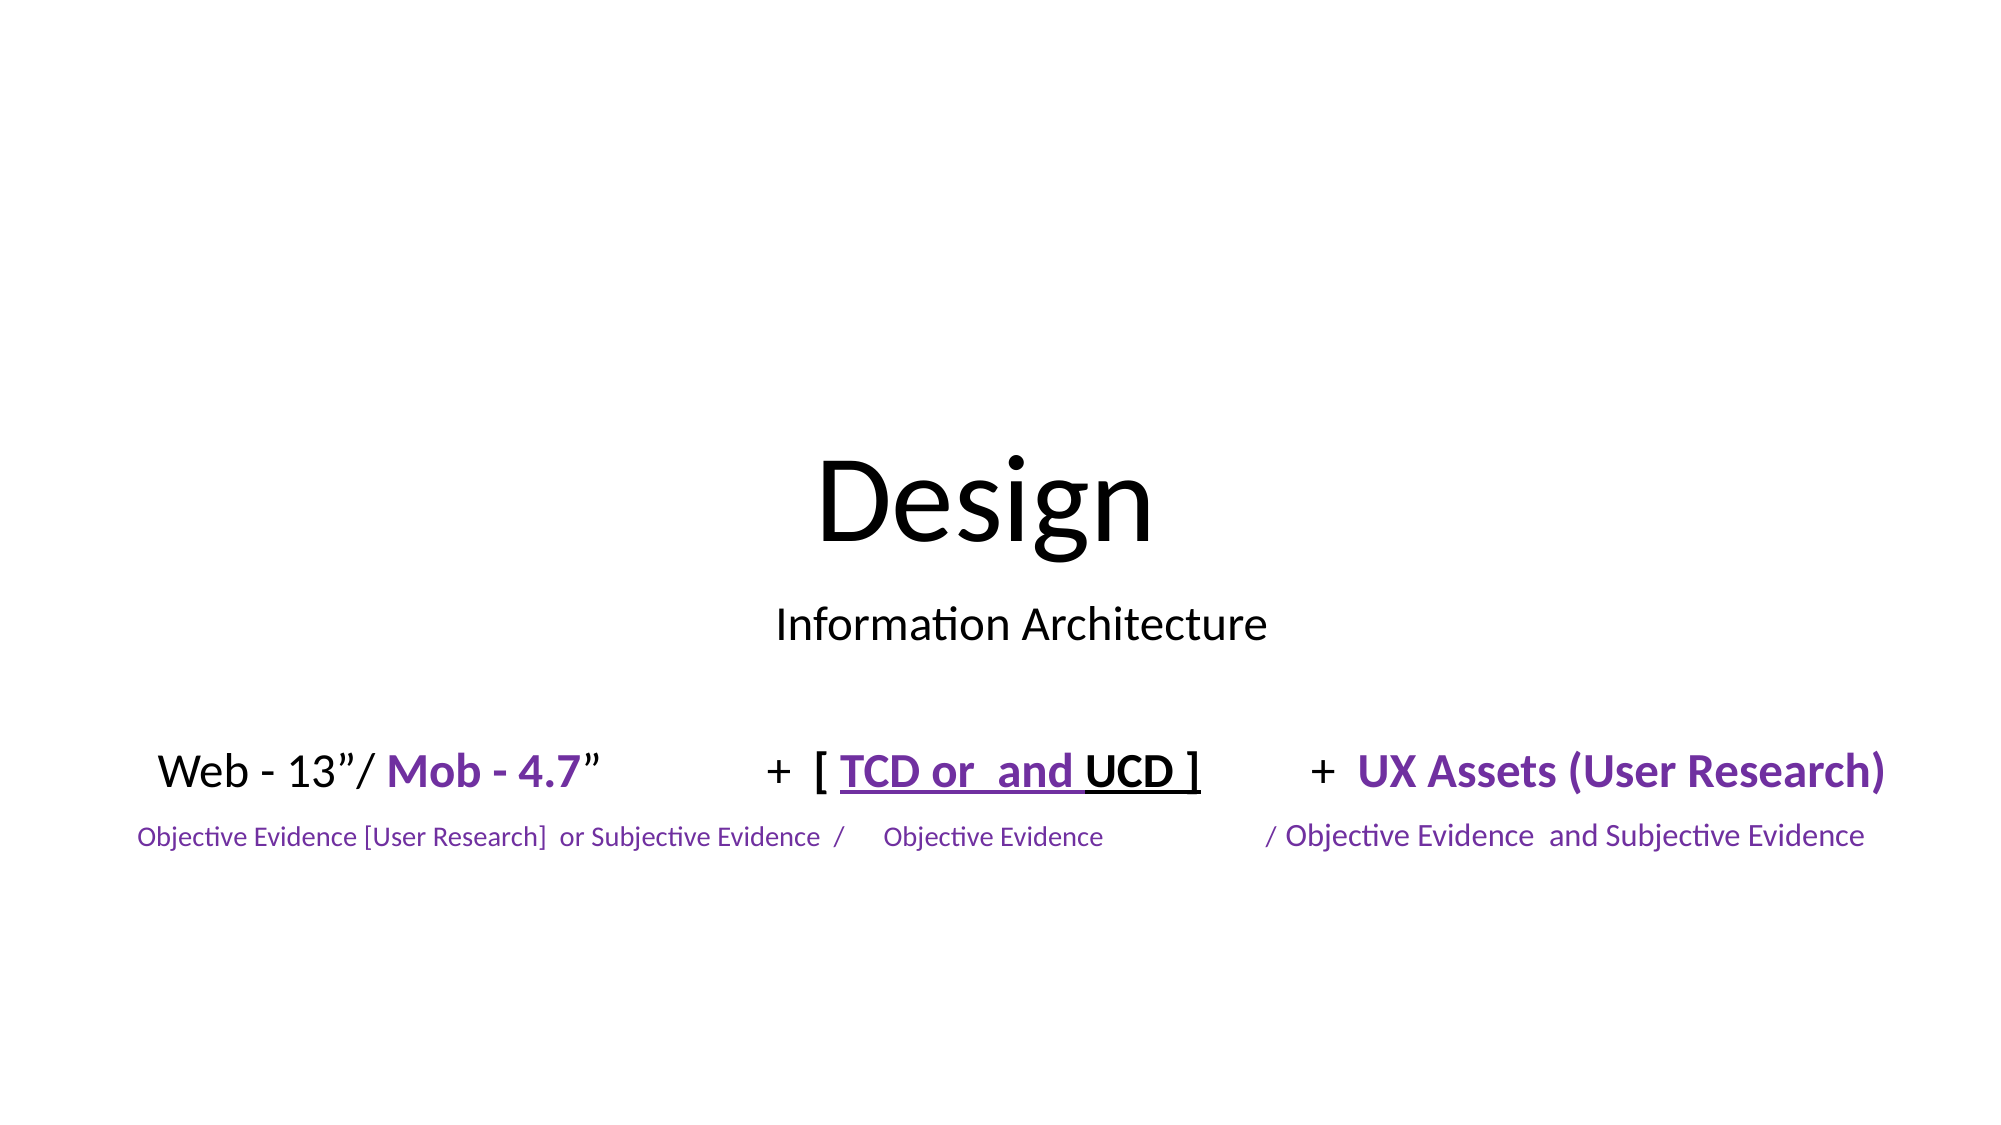

# Design
Information Architecture

Web - 13”/ Mob - 4.7”               +  [ TCD or  and UCD ]          +  UX Assets (User Research)
      Objective Evidence [User Research]  or Subjective Evidence  /      Objective Evidence                         / Objective Evidence  and Subjective Evidence